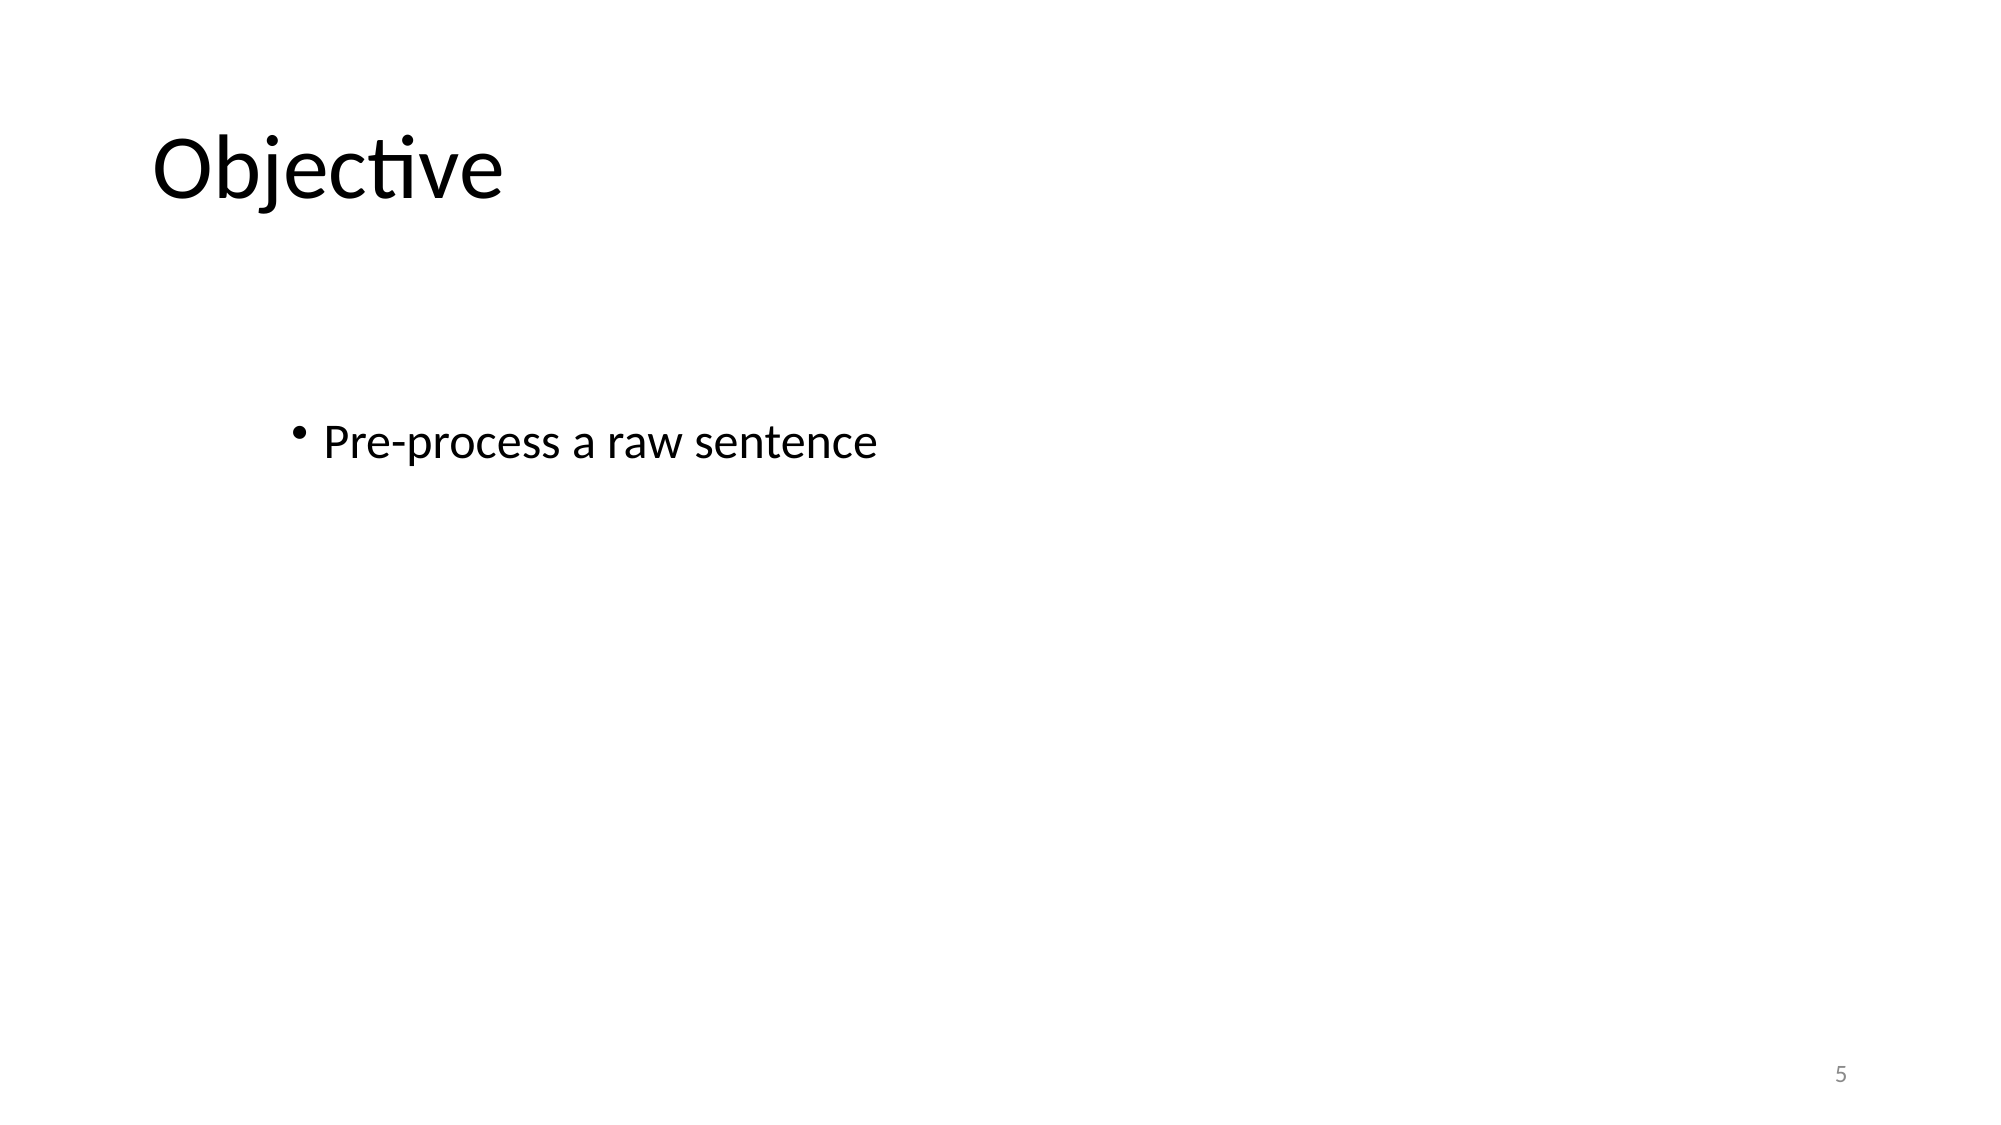

# Objective
Pre-process a raw sentence

5